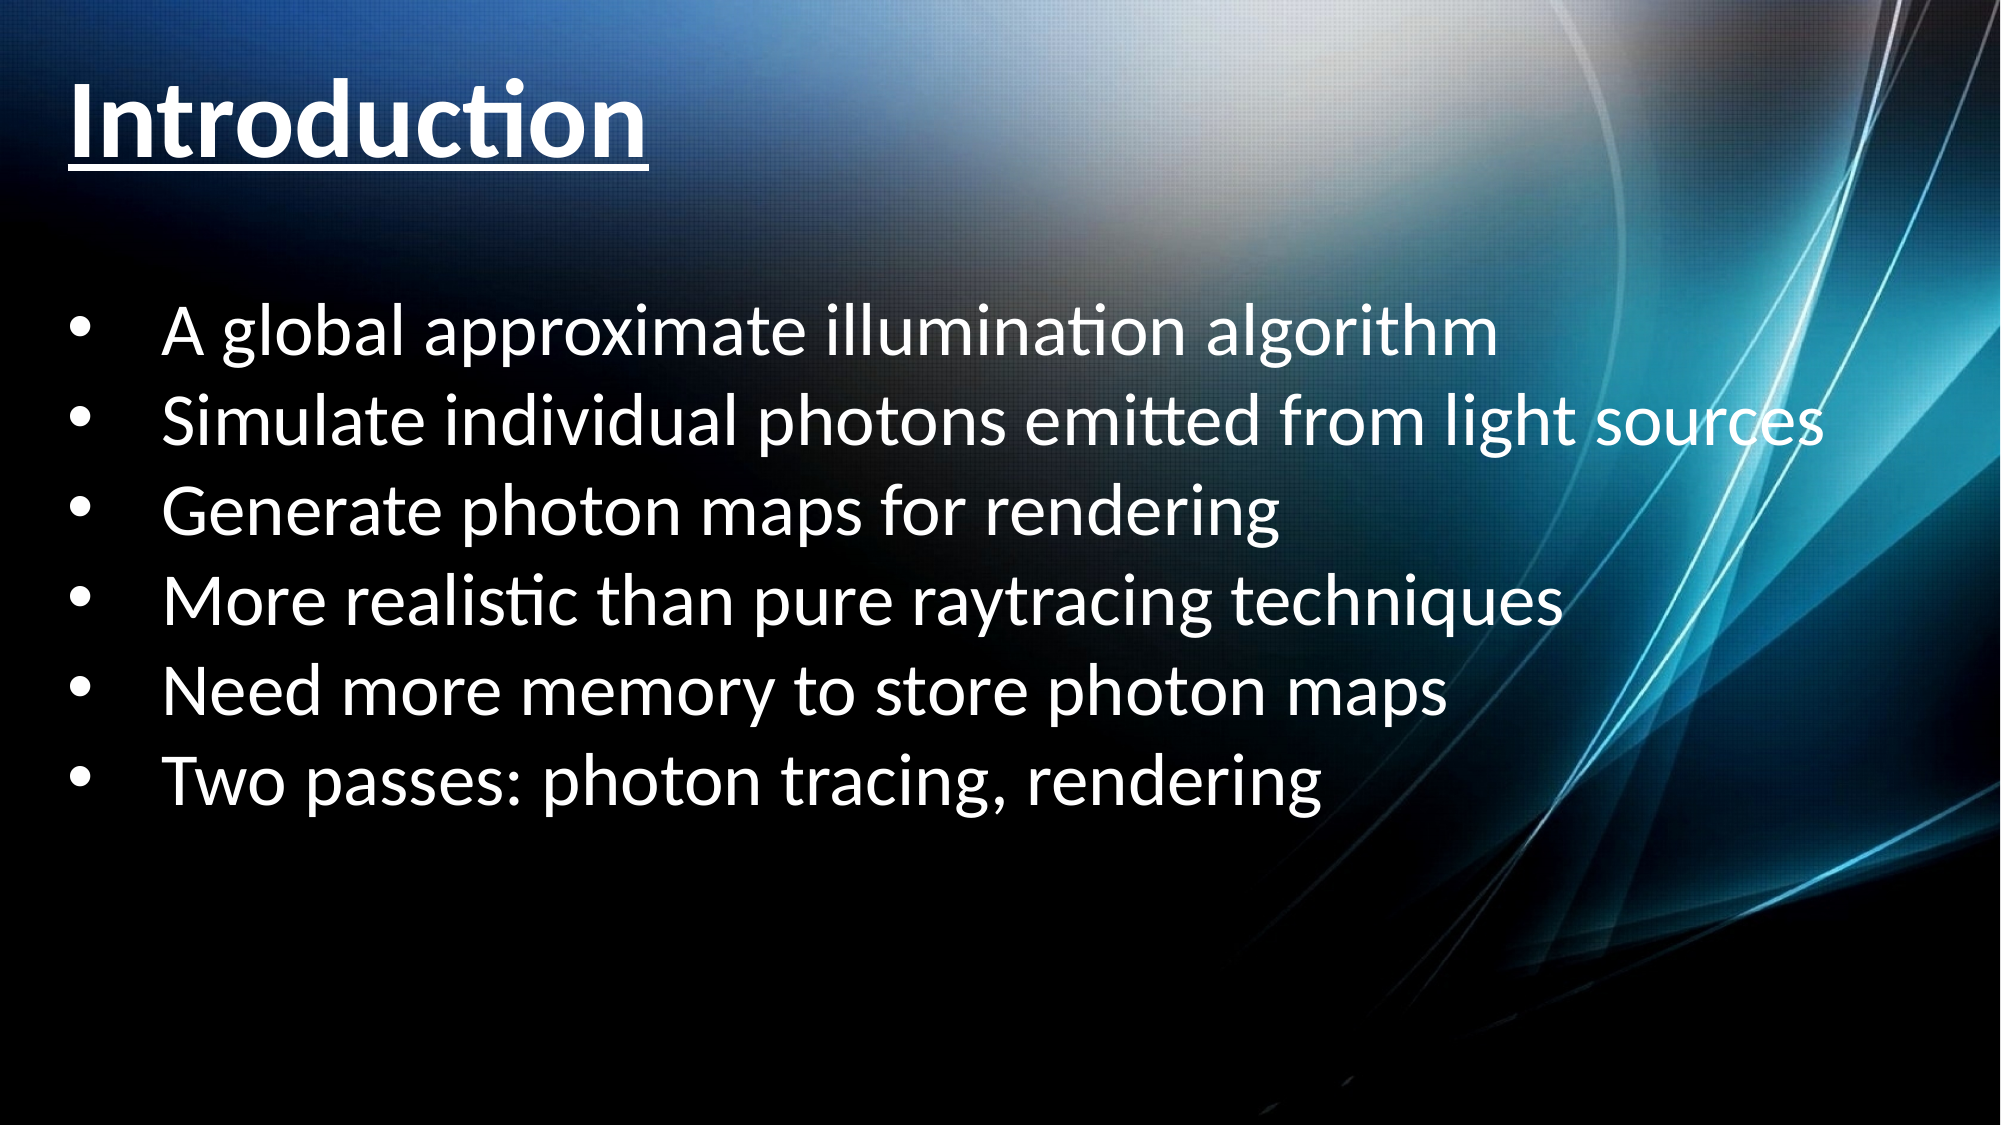

Introduction
A global approximate illumination algorithm
Simulate individual photons emitted from light sources
Generate photon maps for rendering
More realistic than pure raytracing techniques
Need more memory to store photon maps
Two passes: photon tracing, rendering